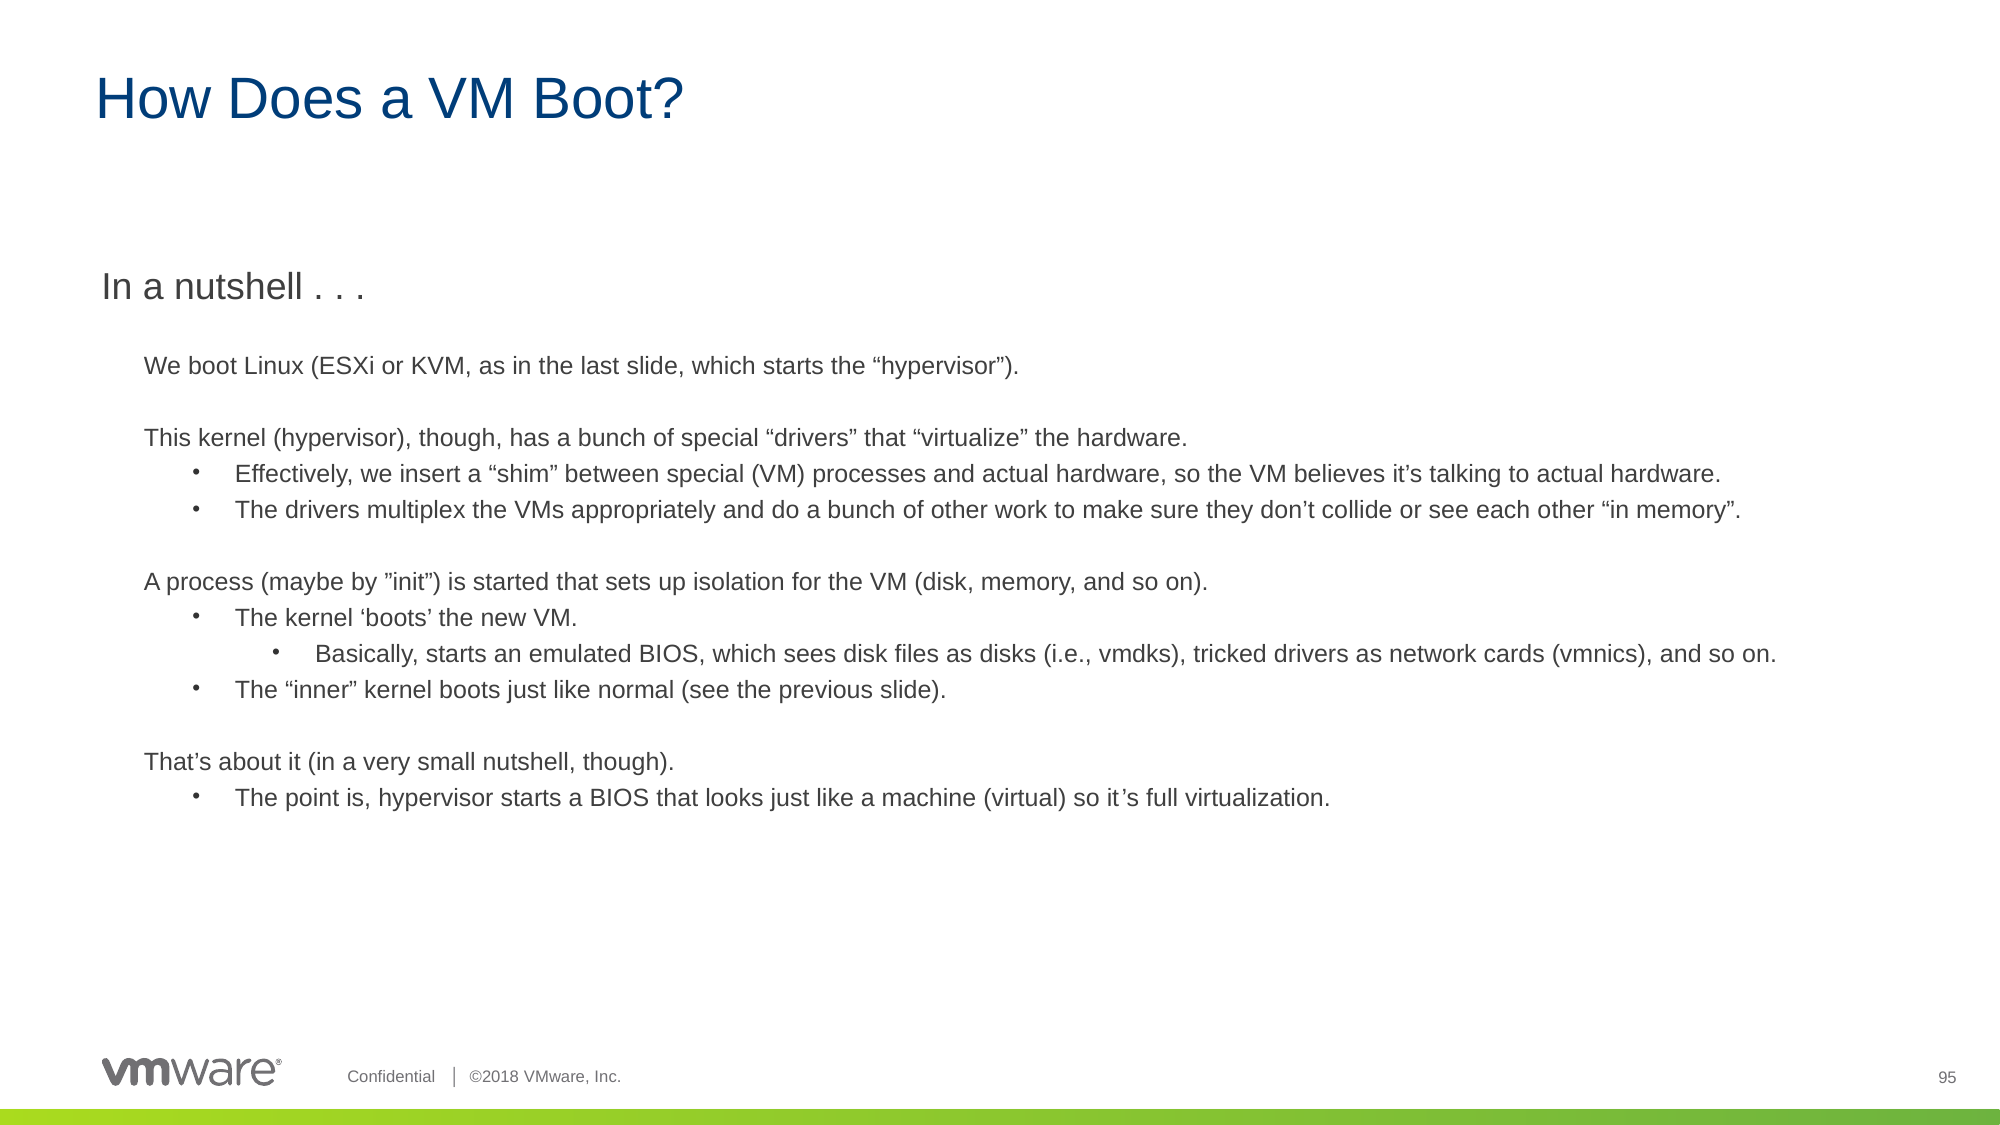

# How Does a VM Boot?

In a nutshell . . .

We boot Linux (ESXi or KVM, as in the last slide, which starts the “hypervisor”).

This kernel (hypervisor), though, has a bunch of special “drivers” that “virtualize” the hardware.
Effectively, we insert a “shim” between special (VM) processes and actual hardware, so the VM believes it’s talking to actual hardware.
The drivers multiplex the VMs appropriately and do a bunch of other work to make sure they don’t collide or see each other “in memory”.

A process (maybe by ”init”) is started that sets up isolation for the VM (disk, memory, and so on).
The kernel ‘boots’ the new VM.
Basically, starts an emulated BIOS, which sees disk files as disks (i.e., vmdks), tricked drivers as network cards (vmnics), and so on.
The “inner” kernel boots just like normal (see the previous slide).

That’s about it (in a very small nutshell, though).
The point is, hypervisor starts a BIOS that looks just like a machine (virtual) so it’s full virtualization.